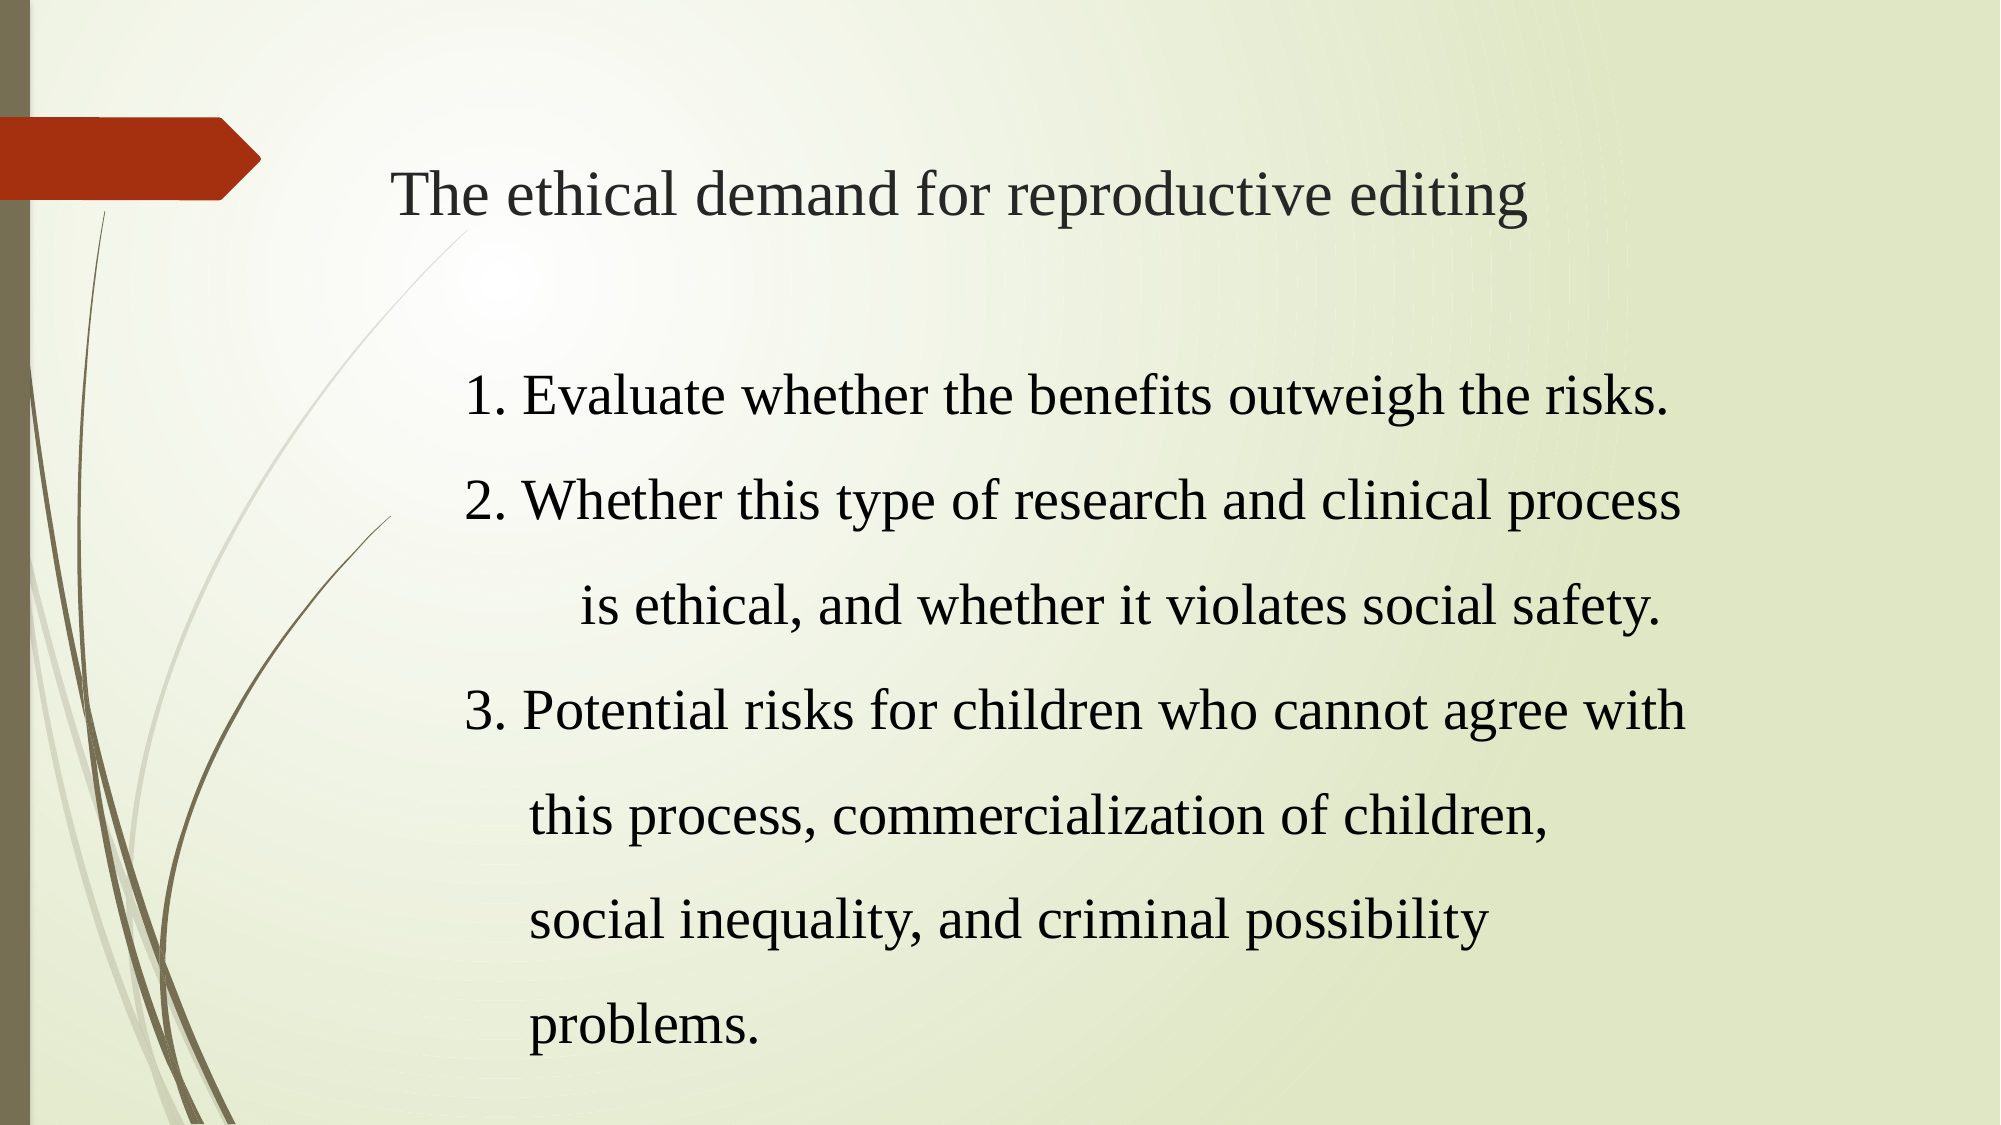

# The ethical demand for reproductive editing
1. Evaluate whether the benefits outweigh the risks.
2. Whether this type of research and clinical process     is ethical, and whether it violates social safety.
3. Potential risks for children who cannot agree with this process, commercialization of children, social inequality, and criminal possibility problems.